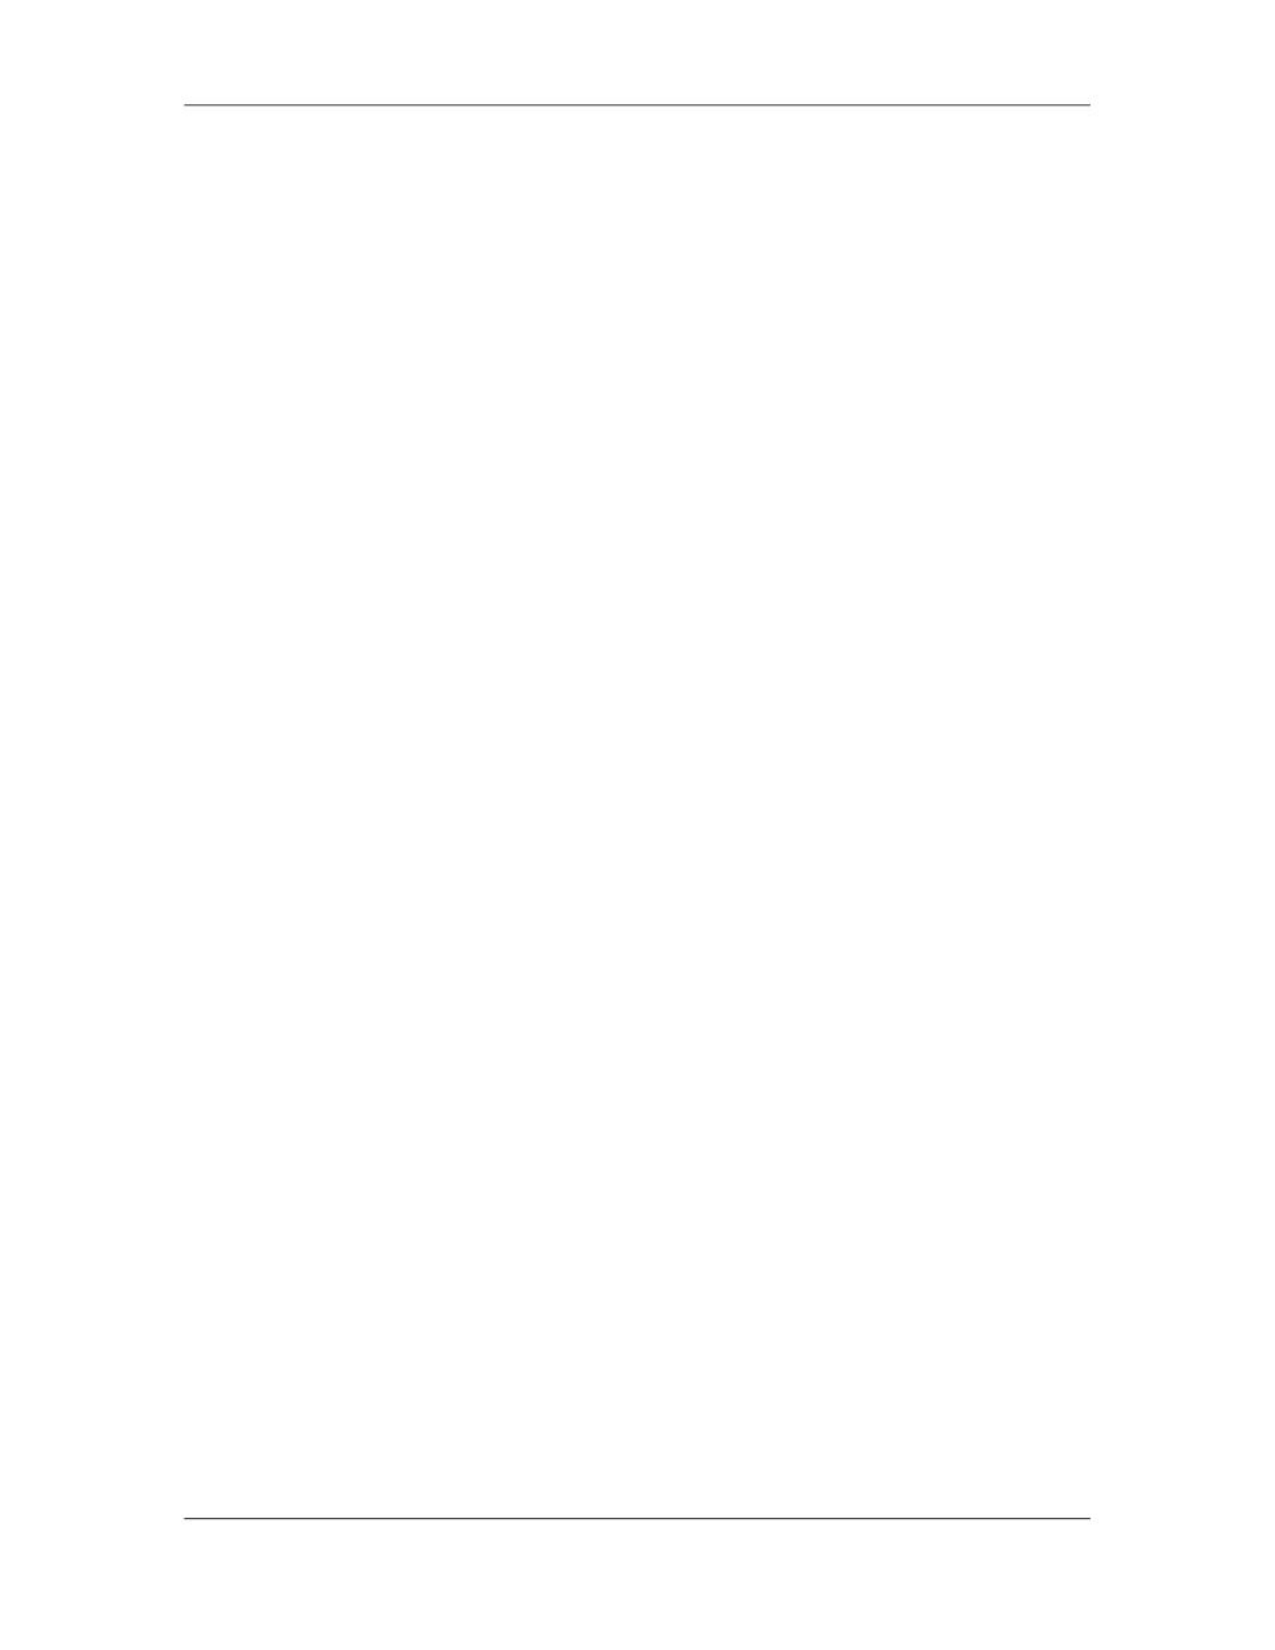

Software Project Management (CS615)

																																																																																																																								•										A result, such as new knowledge. For example, a research and
																																																																																																																																							development project develops knowledge that can be used to determine

																																																																																																																																							whether or not a trend is present or a new process will benefit society.

																																																																																																									The presence of repetitive elements does not change the fundamental uniqueness
																																																																																																									of the project work. For example:

																																																																																																																								•										A project to develop a new commercial airliner may require multiple

																																																																																																																																							proto-types.
																																																																																																																								•										A project to bring a new drug to market may require thousands of doses of
																																																																																																																																							the drug to support clinical trials.
																																																																																																																								•										A real estate development project may include hundreds of individual
																																																																																																																																							units.
																																																																																																																								•										A development project (e.g., water and sanitation) may be implemented in

																																																																																																																																							five geographic areas.

																																																																																										5.																						Aims/Tasks/Purpose
																																																																																																																								The projects are designed to achieve specific targets defined in terms of aims,

																																																																																																																								tasks or a purpose. The nature and size of the project depends upon
																																																																																																																								complexity of the task, realization of the aims and scope of the purpose any

																																																																																																																								organization wants to achieve. In short project has to be aimed for achieving
																																																																																																																								certain tasks in a given time frame.

																																																																																										6.																						Limited Time Scale
																																																																																																																								The projects are always designed considering time constraints. Extension to
																																																																																																																								the project completion dead lines are always discouraged as time overrun,

																																																																																																																								costs extra and in some cases opportunity cost for not completing a project is
																																																																																																																								too high.

																																																																											1.7																	Four Project Dimensions

																																																																																																									Software project management is an umbrella activity within software engineering.
																																																																																																									It begins before any technical activity is initiated and continues throughout the

																																																																																																									definition, development, and support of computer software.

																																																																																																									Four P's have a substantial influence on software project management- people,
																																																																																																									product, process, and project.

																																																																																																									•										People must be organized into effective teams, motivated to do high-quality
																																																																																																																								software work, and coordinated to achieve effective communication.
																																																																																																									•										The product requirements must be communicated from customer to
																																																																																																																								developer, partitioned (decomposed) into their constituent parts, and

																																																																																																																								positioned for work by the software team.
																																																																																																									•										The 		process must be adapted to the people and the problem. A common
																																																																																																																								process framework is selected, an appropriate software engineering paradigm

																																																																																																																								is applied, and a set of work tasks is chosen to get the job done.

																																																																																											                                                                                                                                 7

																																																																																																																																																																																						© Copyright Virtual University of Pakistan